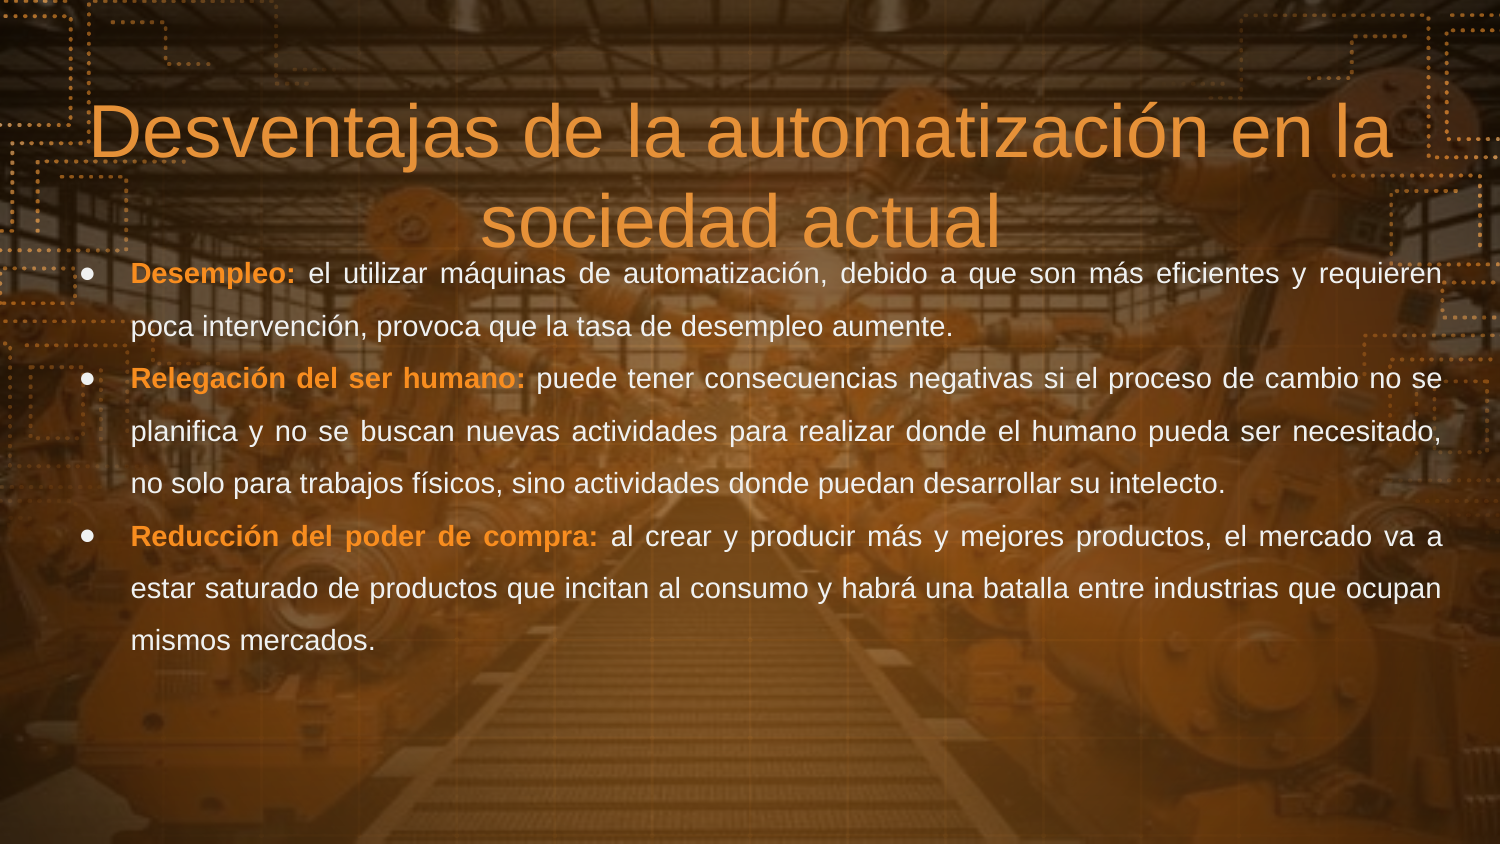

# Desventajas de la automatización en la sociedad actual
Desempleo: el utilizar máquinas de automatización, debido a que son más eficientes y requieren poca intervención, provoca que la tasa de desempleo aumente.
Relegación del ser humano: puede tener consecuencias negativas si el proceso de cambio no se planifica y no se buscan nuevas actividades para realizar donde el humano pueda ser necesitado, no solo para trabajos físicos, sino actividades donde puedan desarrollar su intelecto.
Reducción del poder de compra: al crear y producir más y mejores productos, el mercado va a estar saturado de productos que incitan al consumo y habrá una batalla entre industrias que ocupan mismos mercados.